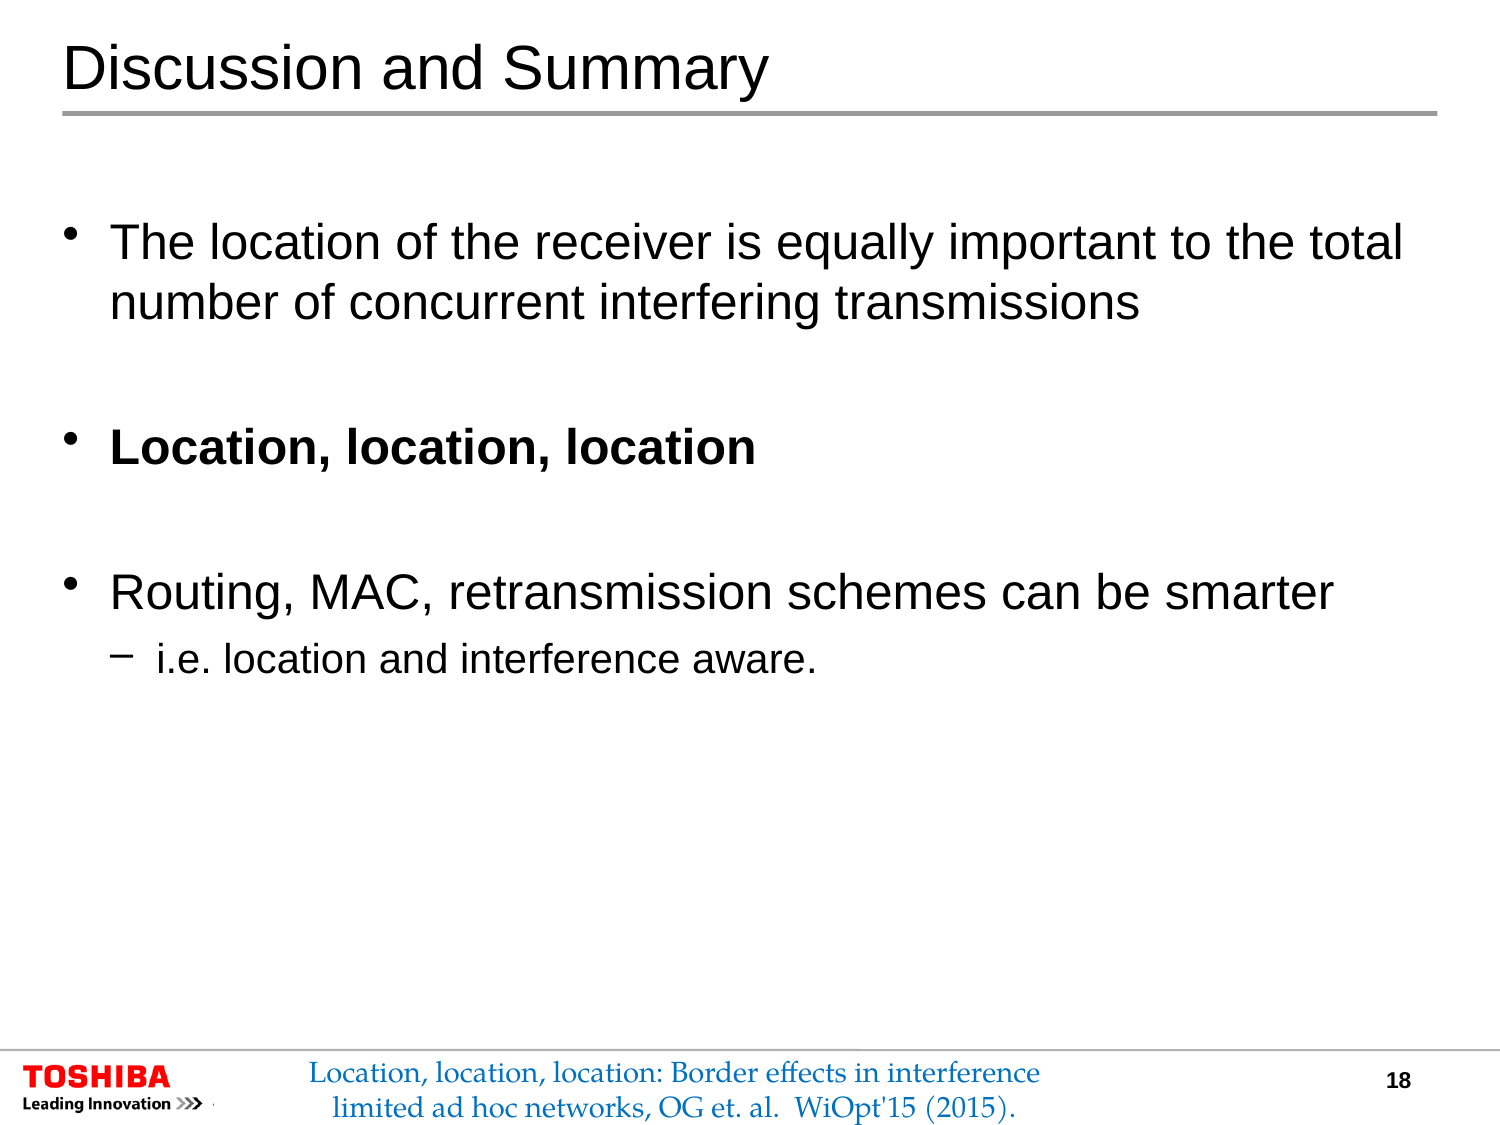

# Discussion and Summary

The location of the receiver is equally important to the total number of concurrent interfering transmissions

Location, location, location

Routing, MAC, retransmission schemes can be smarter
i.e. location and interference aware.

Location, location, location: Border effects in interference limited ad hoc networks, OG et. al.  WiOpt'15 (2015).